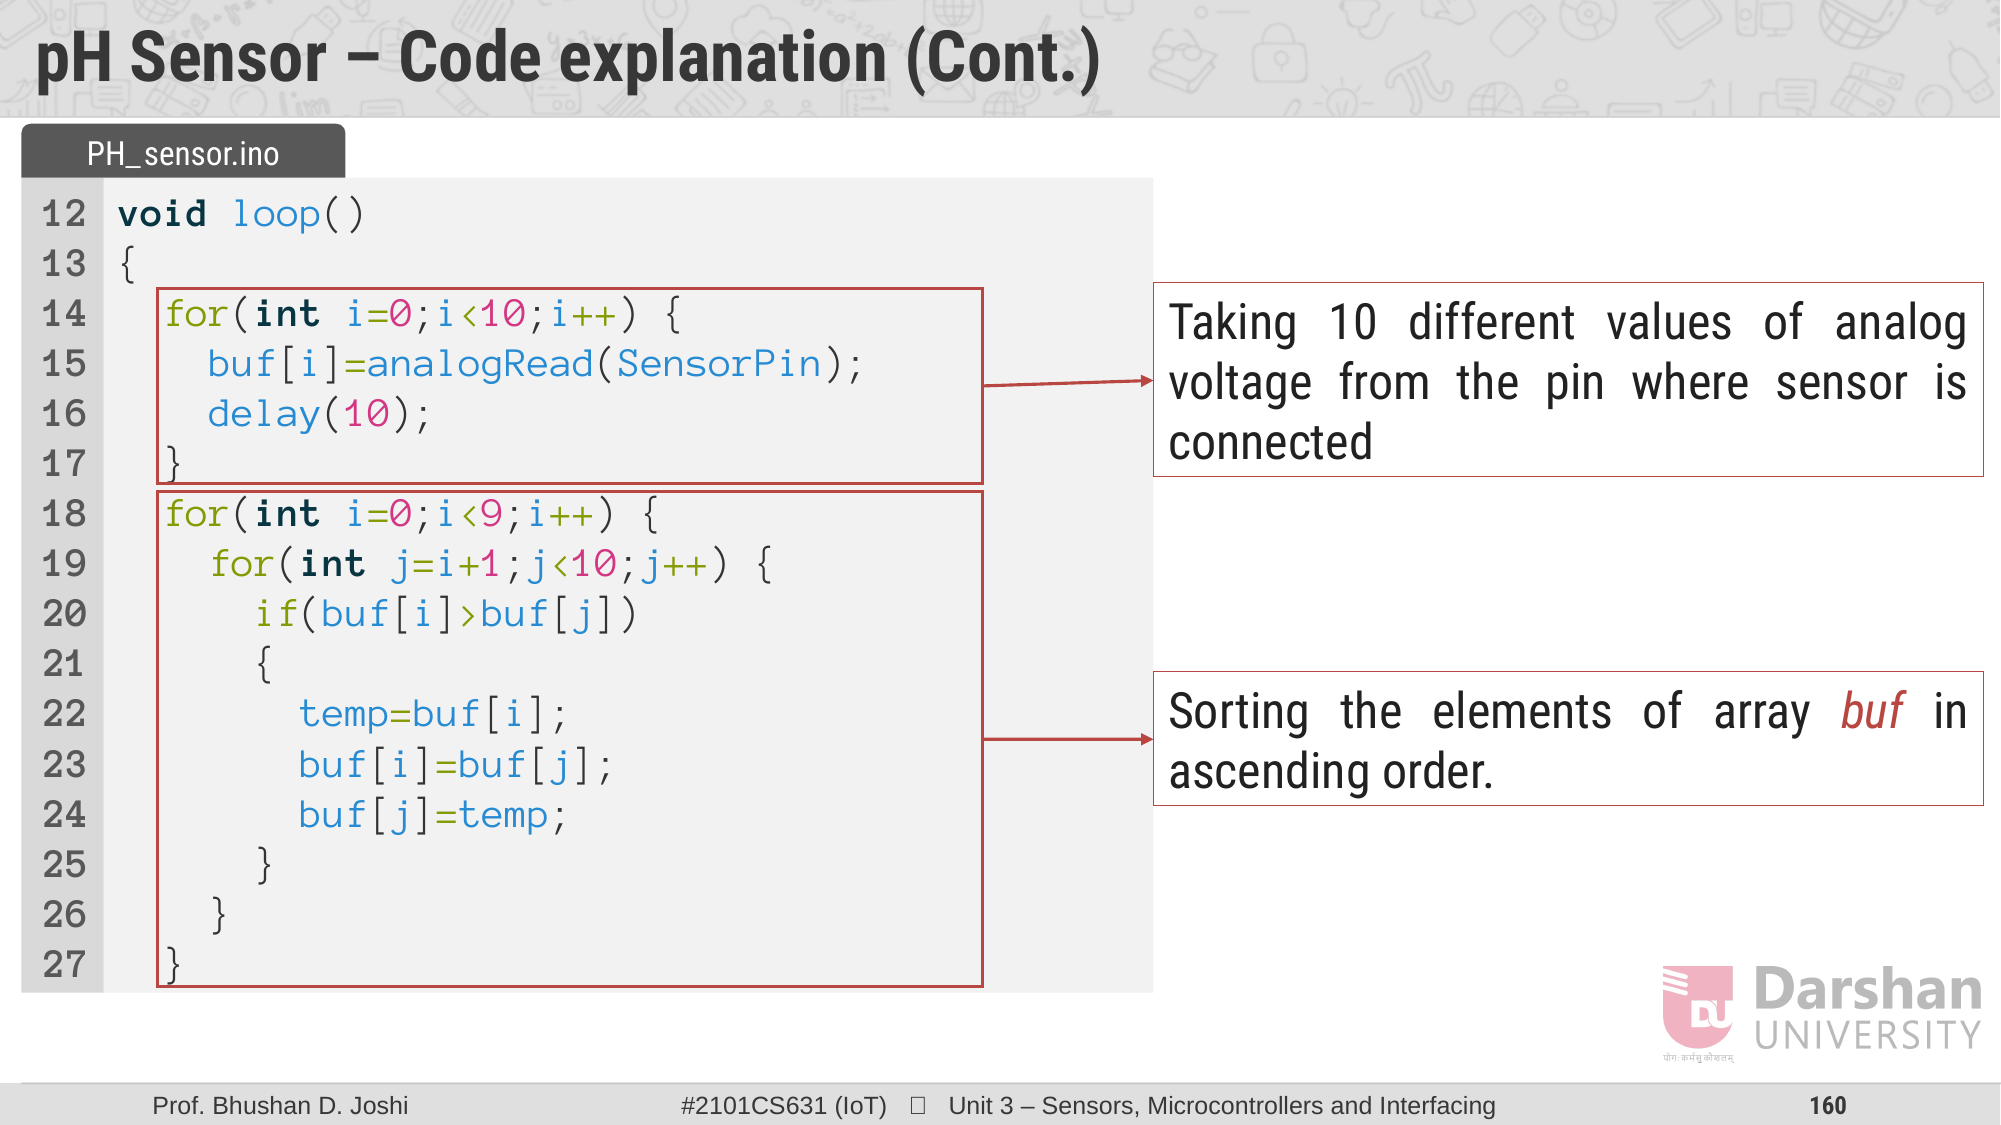

pH Sensor – Code explanation (Cont.)
PH_sensor.ino
12
13
14
15
16
17
18
19
20
21
22
23
24
25
26
27
void loop()
{
  for(int i=0;i<10;i++) {
    buf[i]=analogRead(SensorPin);
    delay(10);
  }
  for(int i=0;i<9;i++) {
    for(int j=i+1;j<10;j++) {
      if(buf[i]>buf[j])
      {
        temp=buf[i];
        buf[i]=buf[j];
        buf[j]=temp;
      }
    }
  }
Taking 10 different values of analog voltage from the pin where sensor is connected

Sorting the elements of array buf in ascending order.